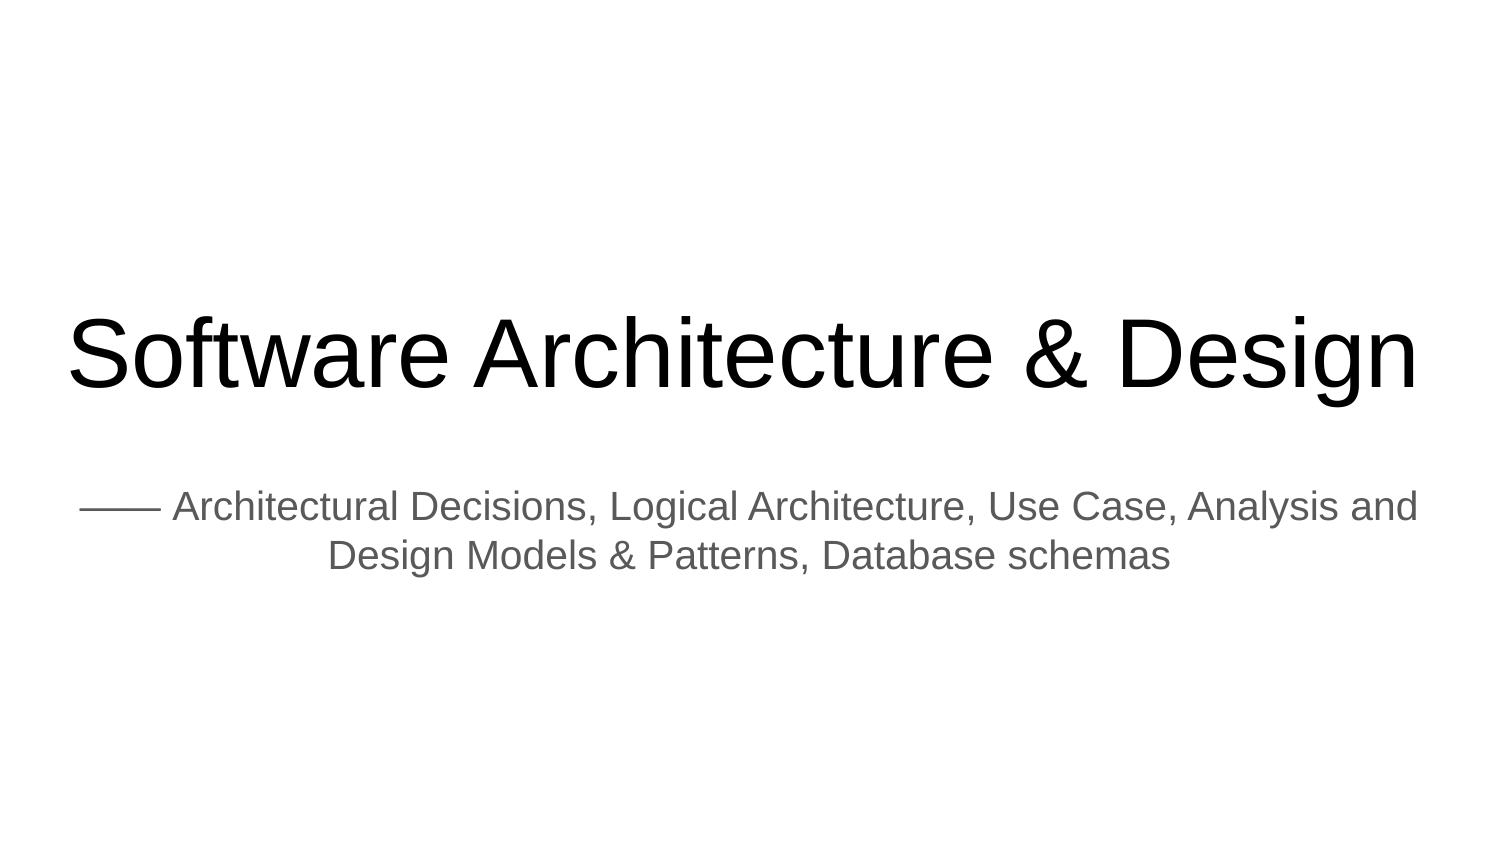

# Software Architecture & Design
—— Architectural Decisions, Logical Architecture, Use Case, Analysis and Design Models & Patterns, Database schemas